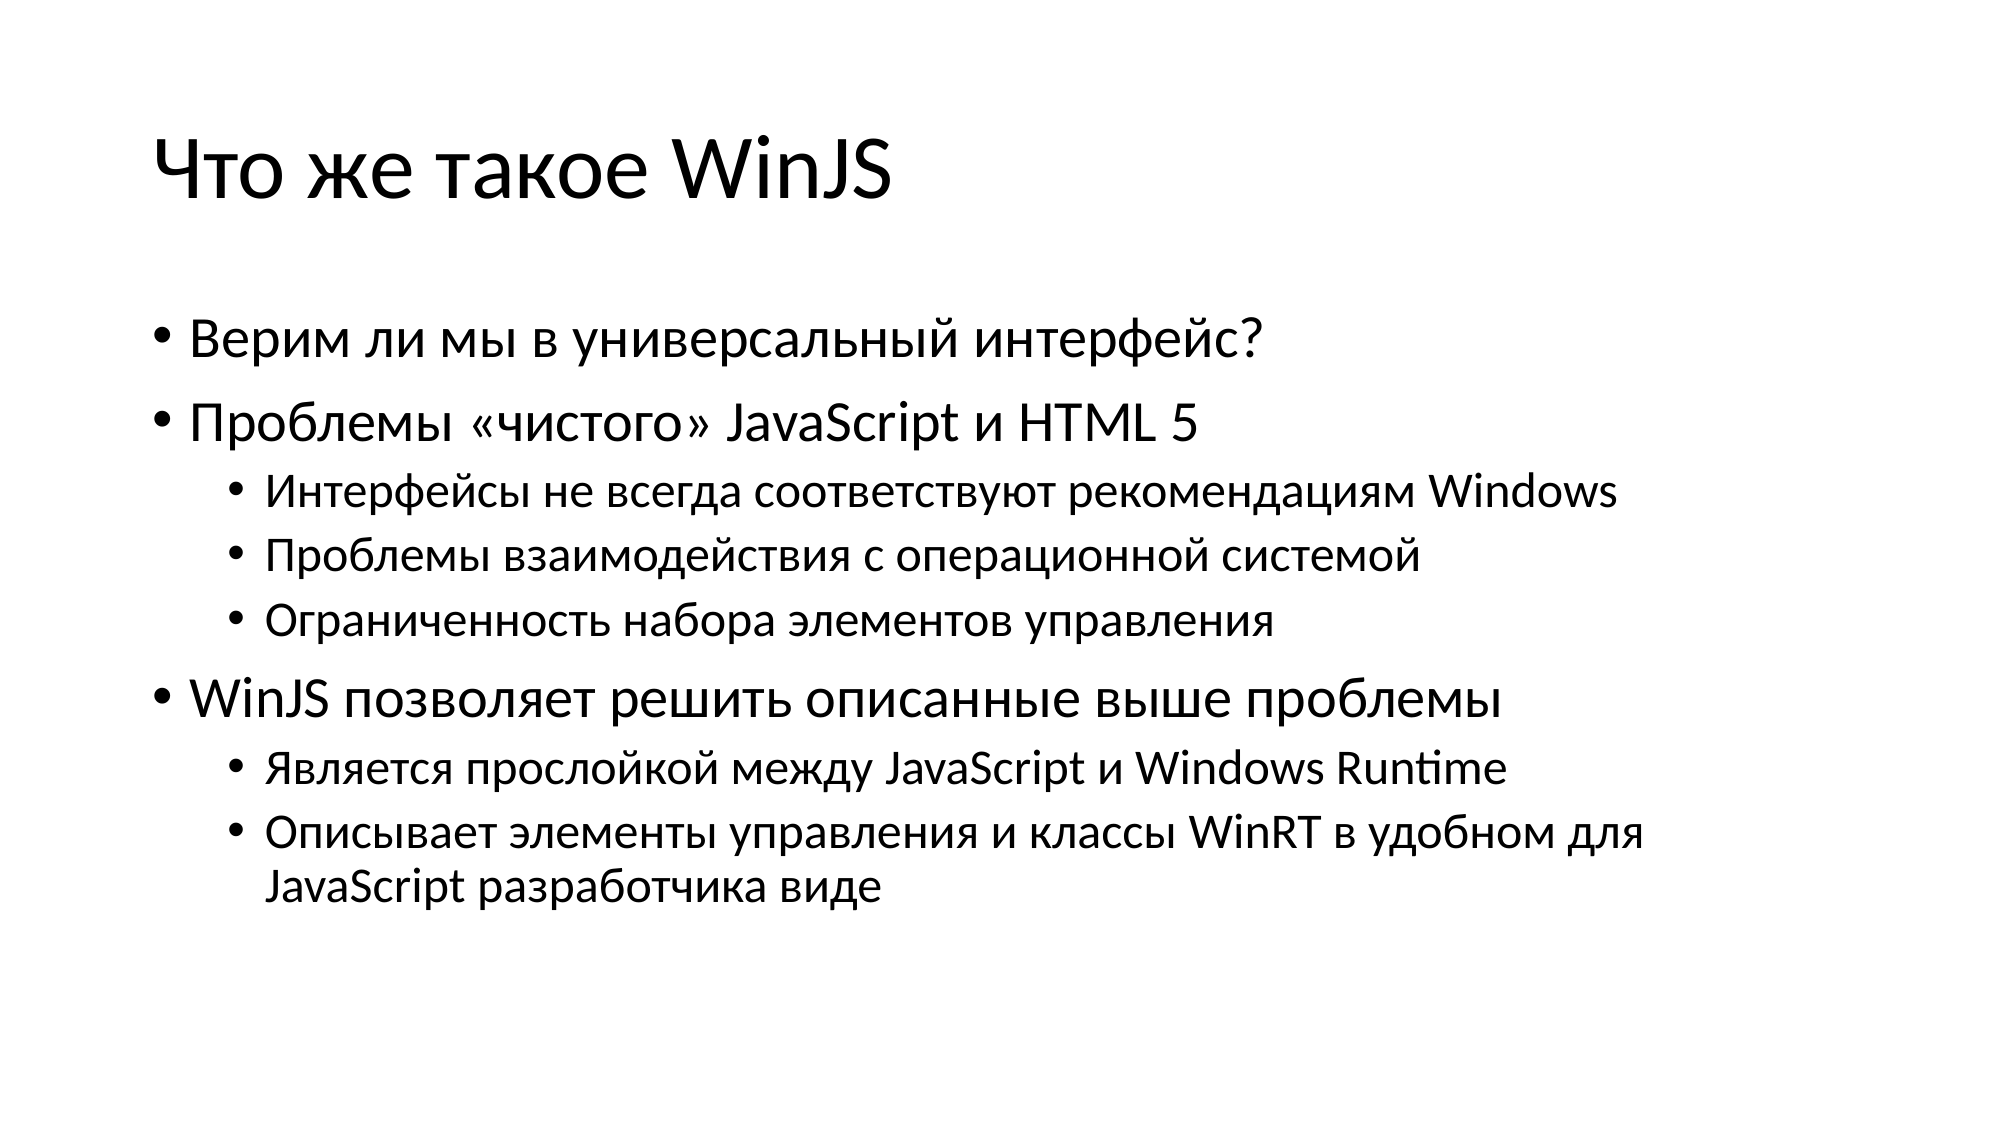

# Что же такое WinJS
Верим ли мы в универсальный интерфейс?
Проблемы «чистого» JavaScript и HTML 5
Интерфейсы не всегда соответствуют рекомендациям Windows
Проблемы взаимодействия с операционной системой
Ограниченность набора элементов управления
WinJS позволяет решить описанные выше проблемы
Является прослойкой между JavaScript и Windows Runtime
Описывает элементы управления и классы WinRT в удобном для JavaScript разработчика виде